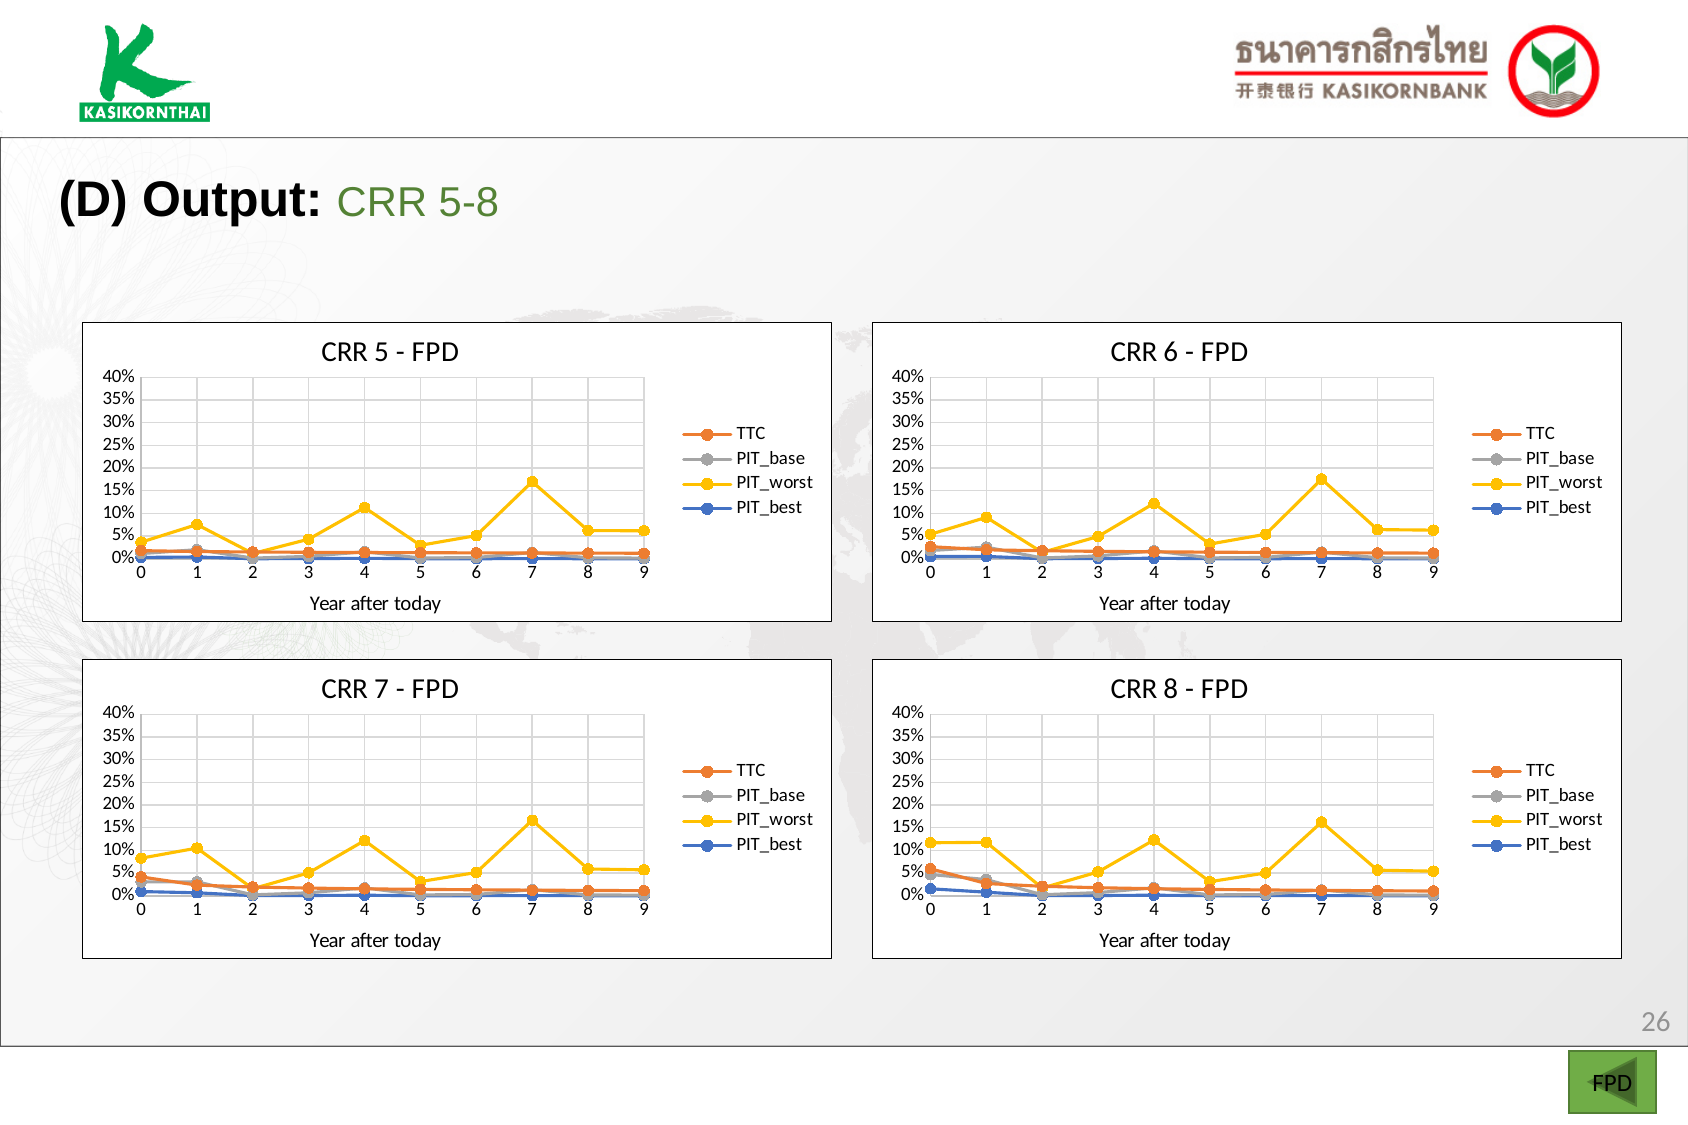

(D) Output: CRR 5-8

### Chart: CRR 5 - FPD

| Category | TTC | PIT_base | PIT_worst | PIT_best |
|---|---|---|---|---|

### Chart: CRR 6 - FPD

| Category | TTC | PIT_base | PIT_worst | PIT_best |
|---|---|---|---|---|

### Chart: CRR 7 - FPD

| Category | TTC | PIT_base | PIT_worst | PIT_best |
|---|---|---|---|---|

### Chart: CRR 8 - FPD

| Category | TTC | PIT_base | PIT_worst | PIT_best |
|---|---|---|---|---|
FPD